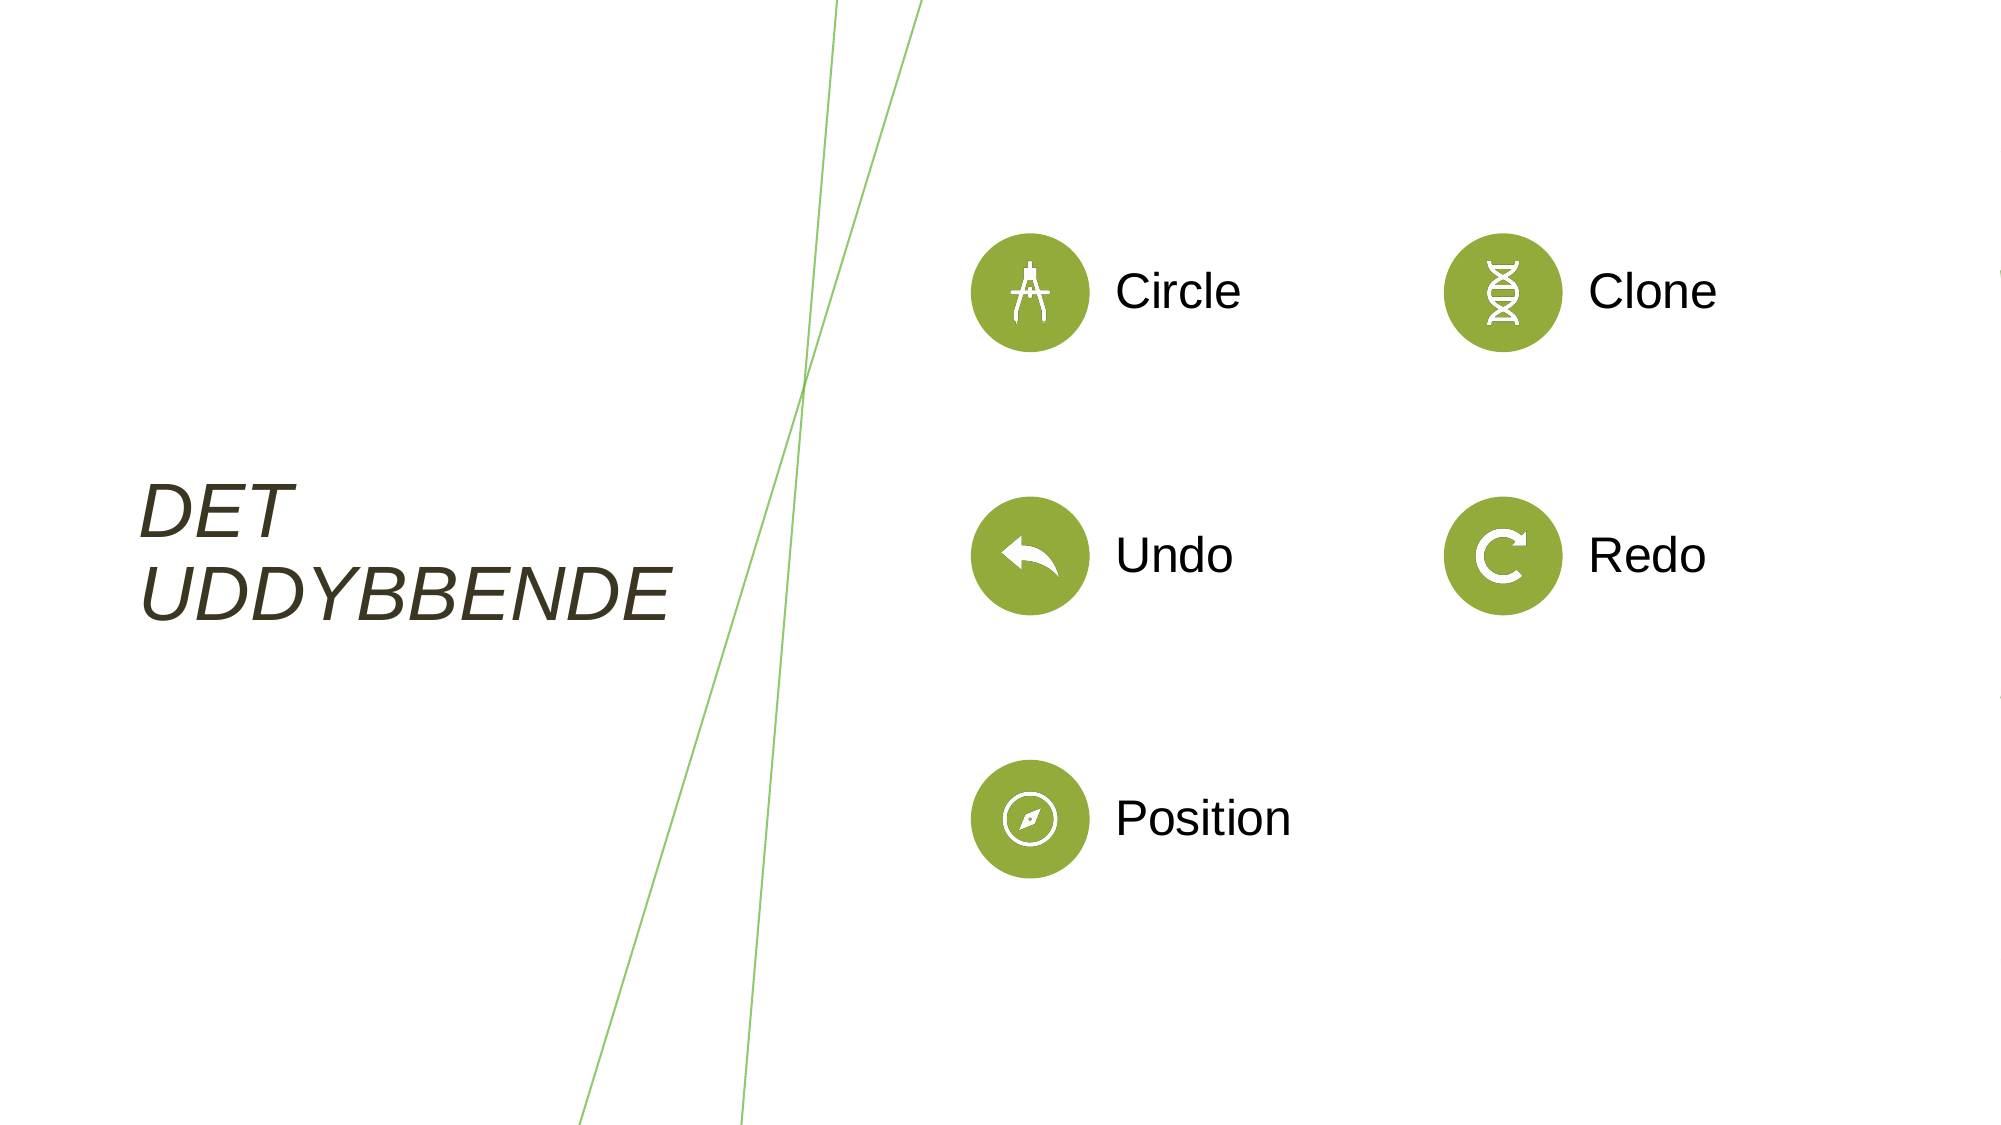

Circle
Clone
Undo
Redo
Position
# Det uddybbende